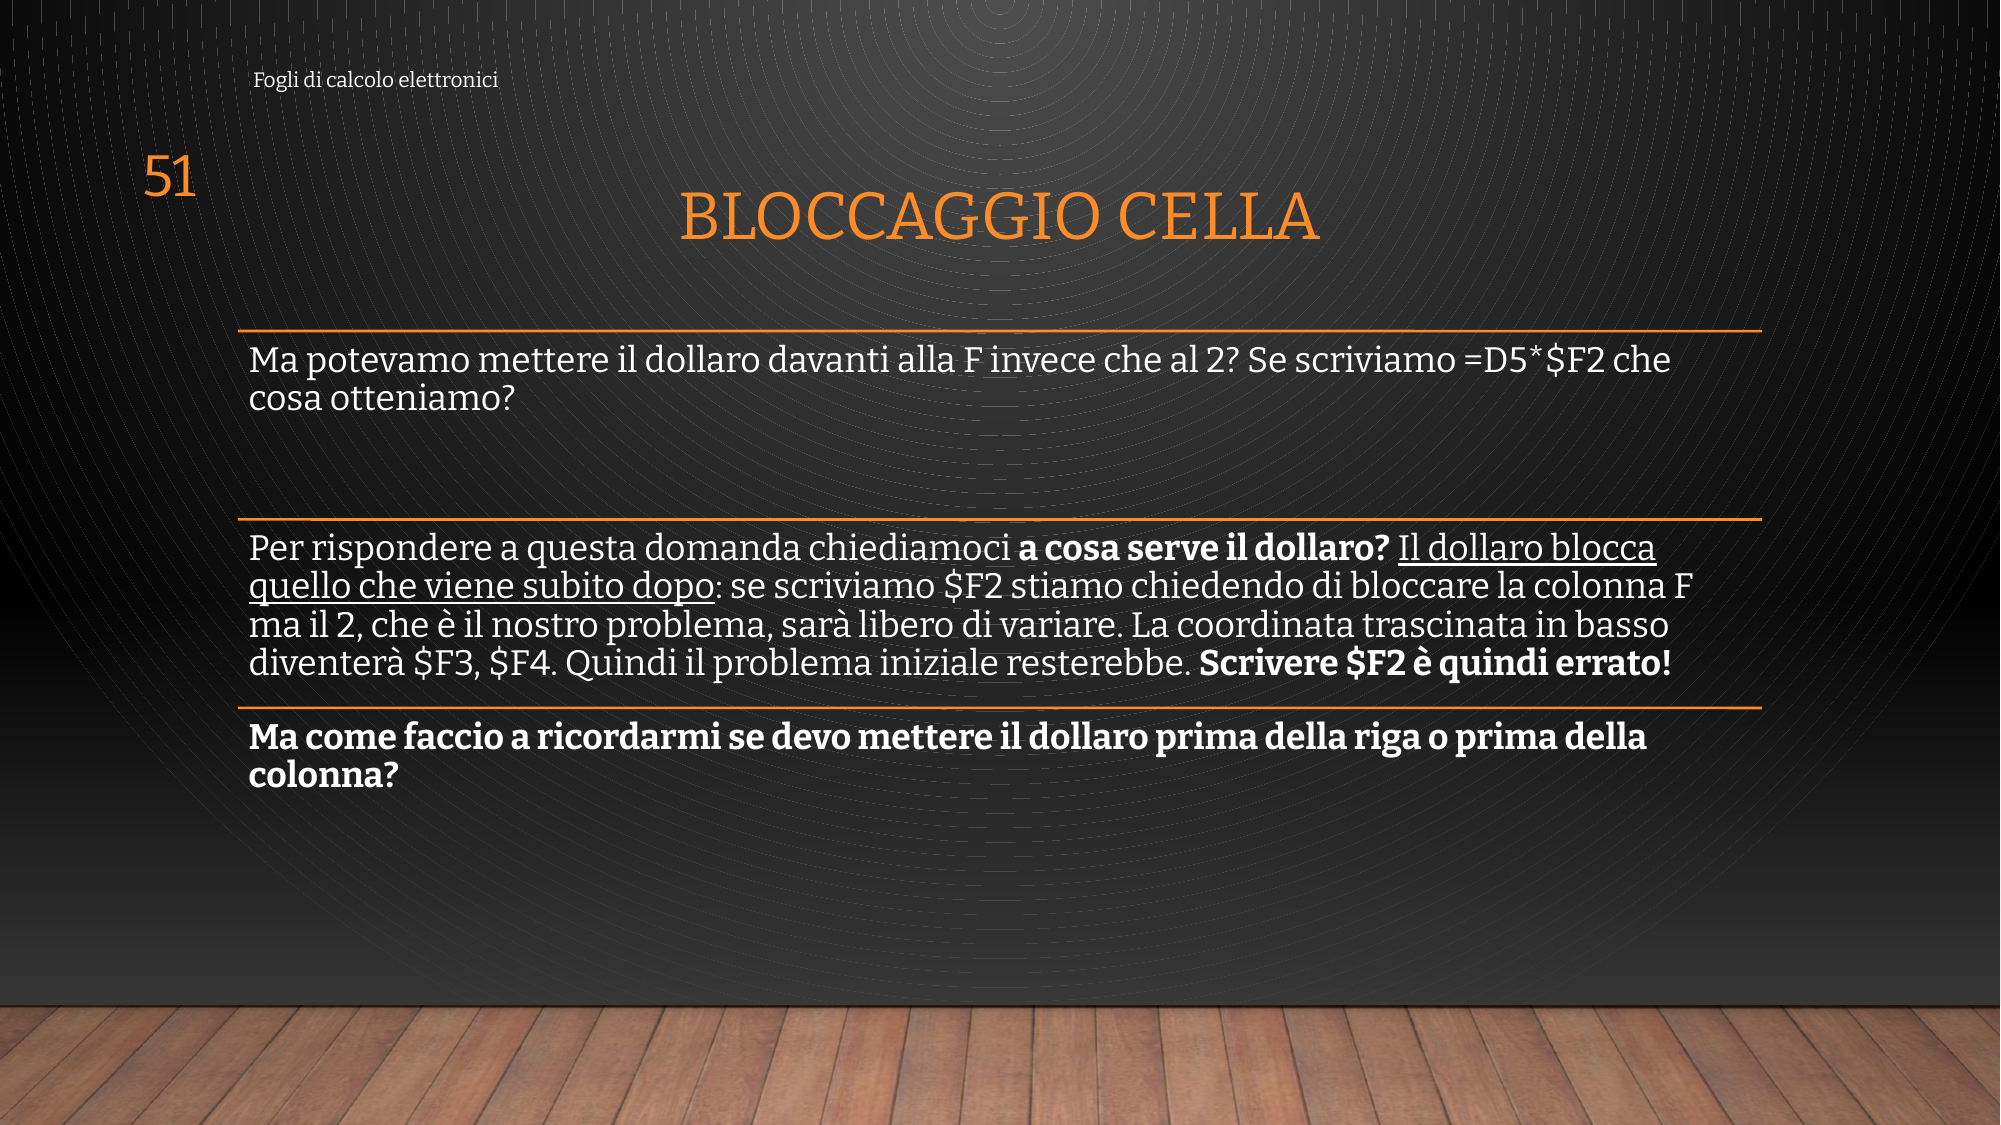

Fogli di calcolo elettronici
51
# Bloccaggio cella
Ma potevamo mettere il dollaro davanti alla F invece che al 2? Se scriviamo =D5*$F2 che cosa otteniamo?
Per rispondere a questa domanda chiediamoci a cosa serve il dollaro? Il dollaro blocca quello che viene subito dopo: se scriviamo $F2 stiamo chiedendo di bloccare la colonna F ma il 2, che è il nostro problema, sarà libero di variare. La coordinata trascinata in basso diventerà $F3, $F4. Quindi il problema iniziale resterebbe. Scrivere $F2 è quindi errato!
Ma come faccio a ricordarmi se devo mettere il dollaro prima della riga o prima della colonna?